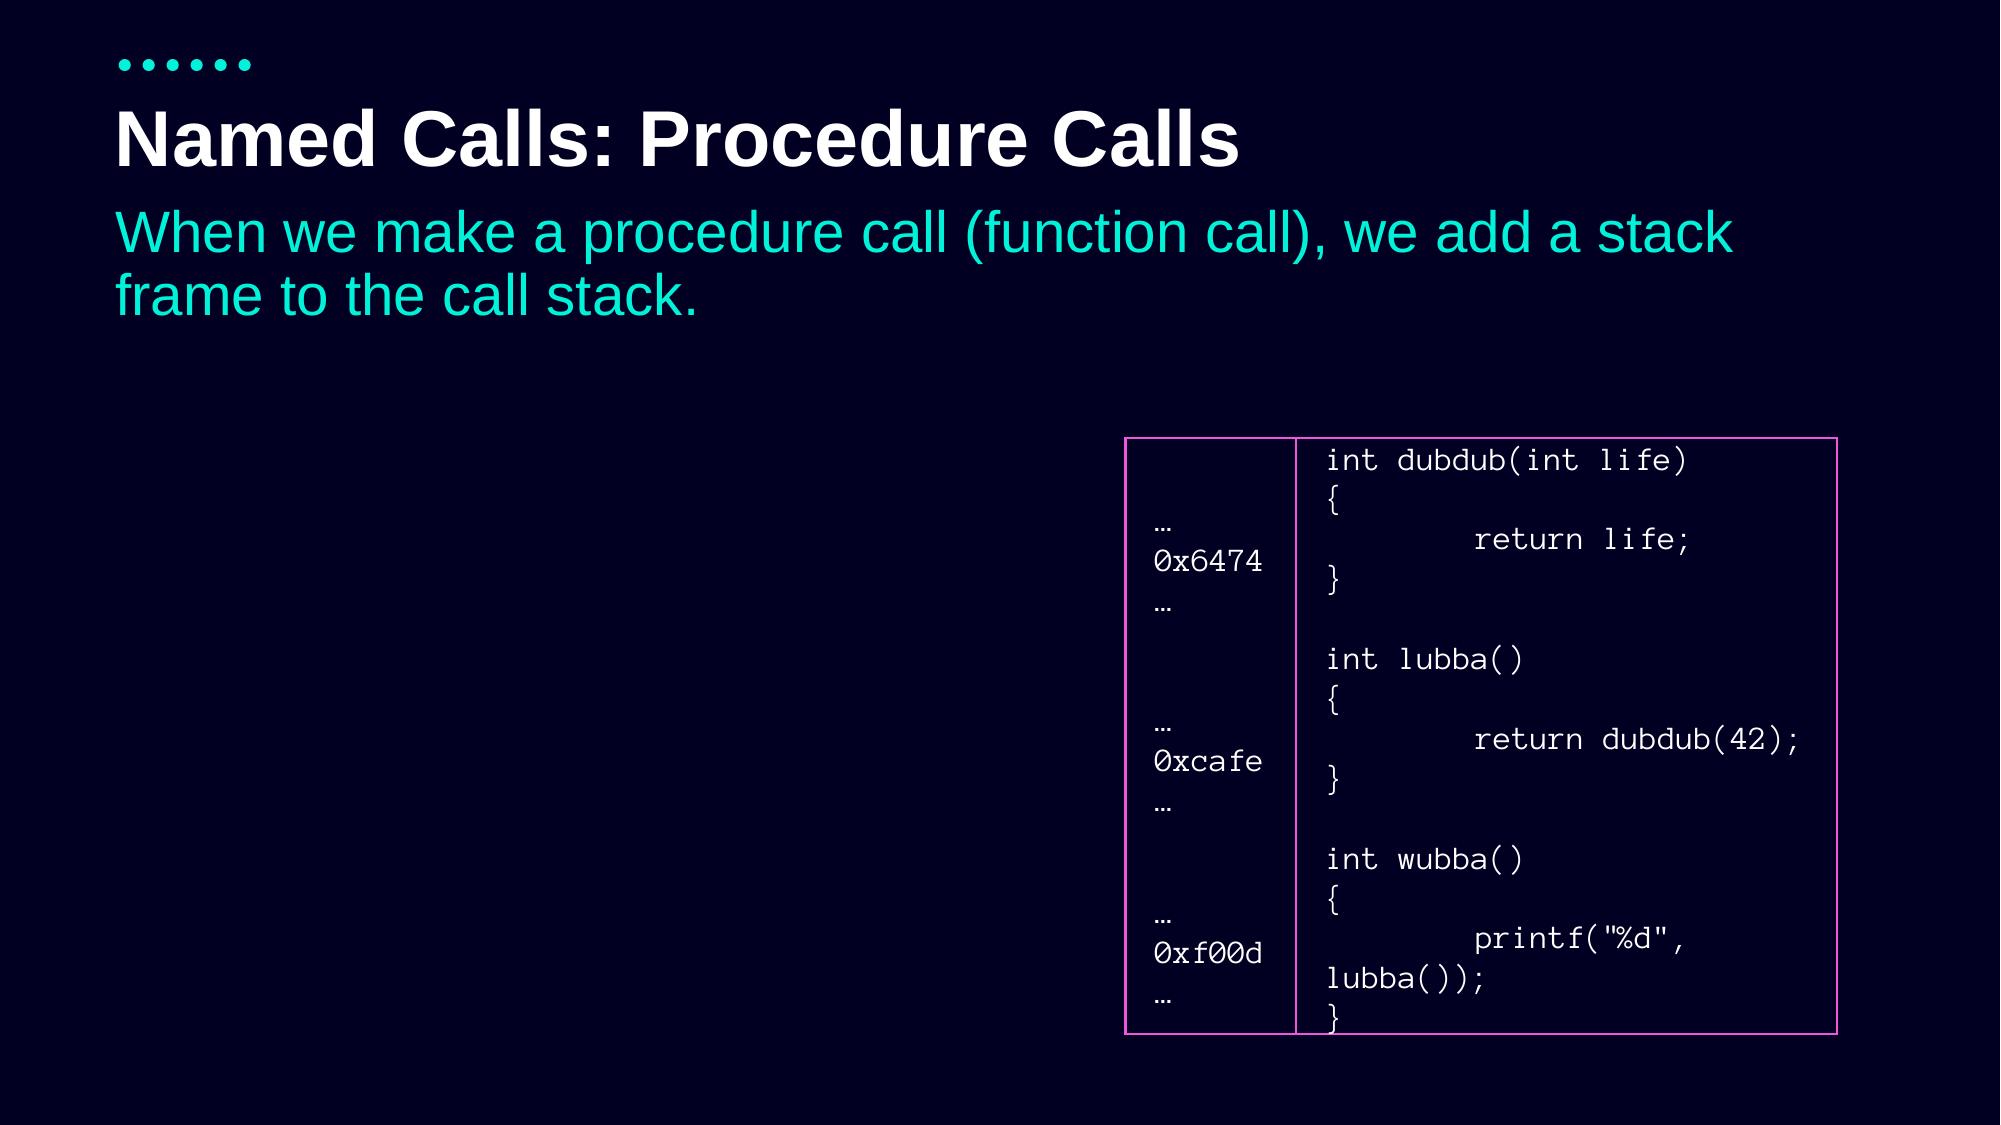

# Named Calls: Procedure Calls
When we make a procedure call (function call), we add a stack frame to the call stack.

…
0x6474
…

…
0xcafe
…

…
0xf00d
…
int dubdub(int life)
{
	return life;
}

int lubba()
{
	return dubdub(42);
}

int wubba()
{
	printf("%d", lubba());
}